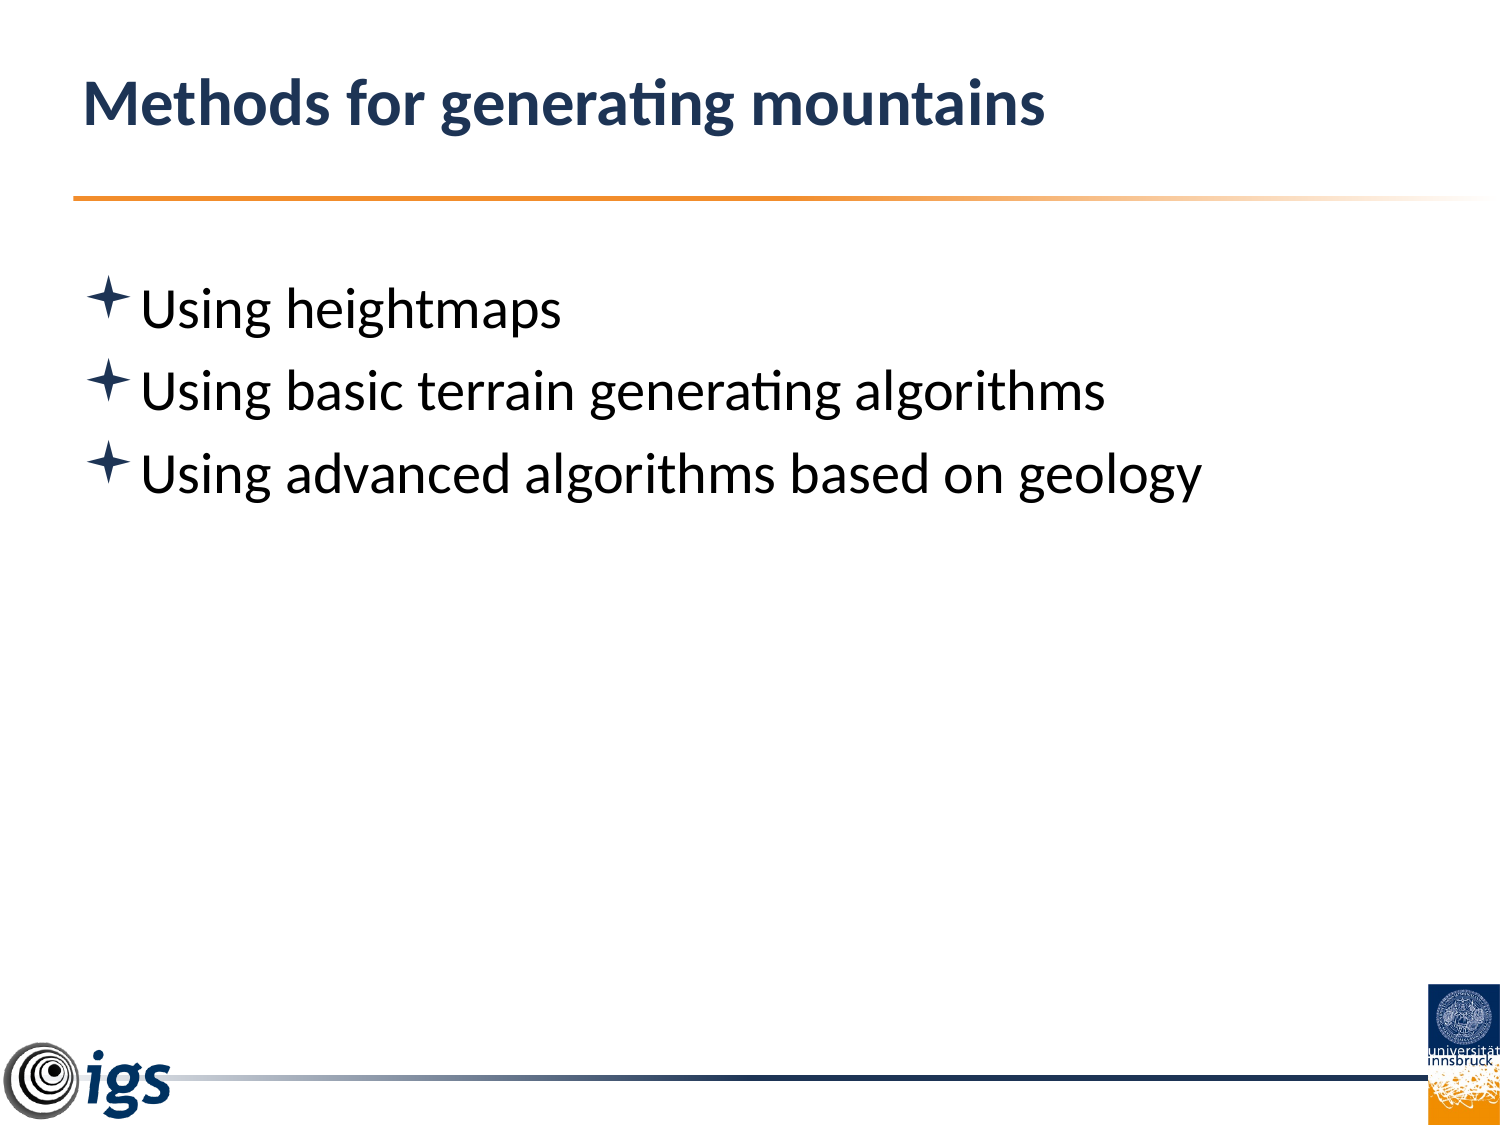

# Methods for generating mountains
Using heightmaps
Using basic terrain generating algorithms
Using advanced algorithms based on geology
5